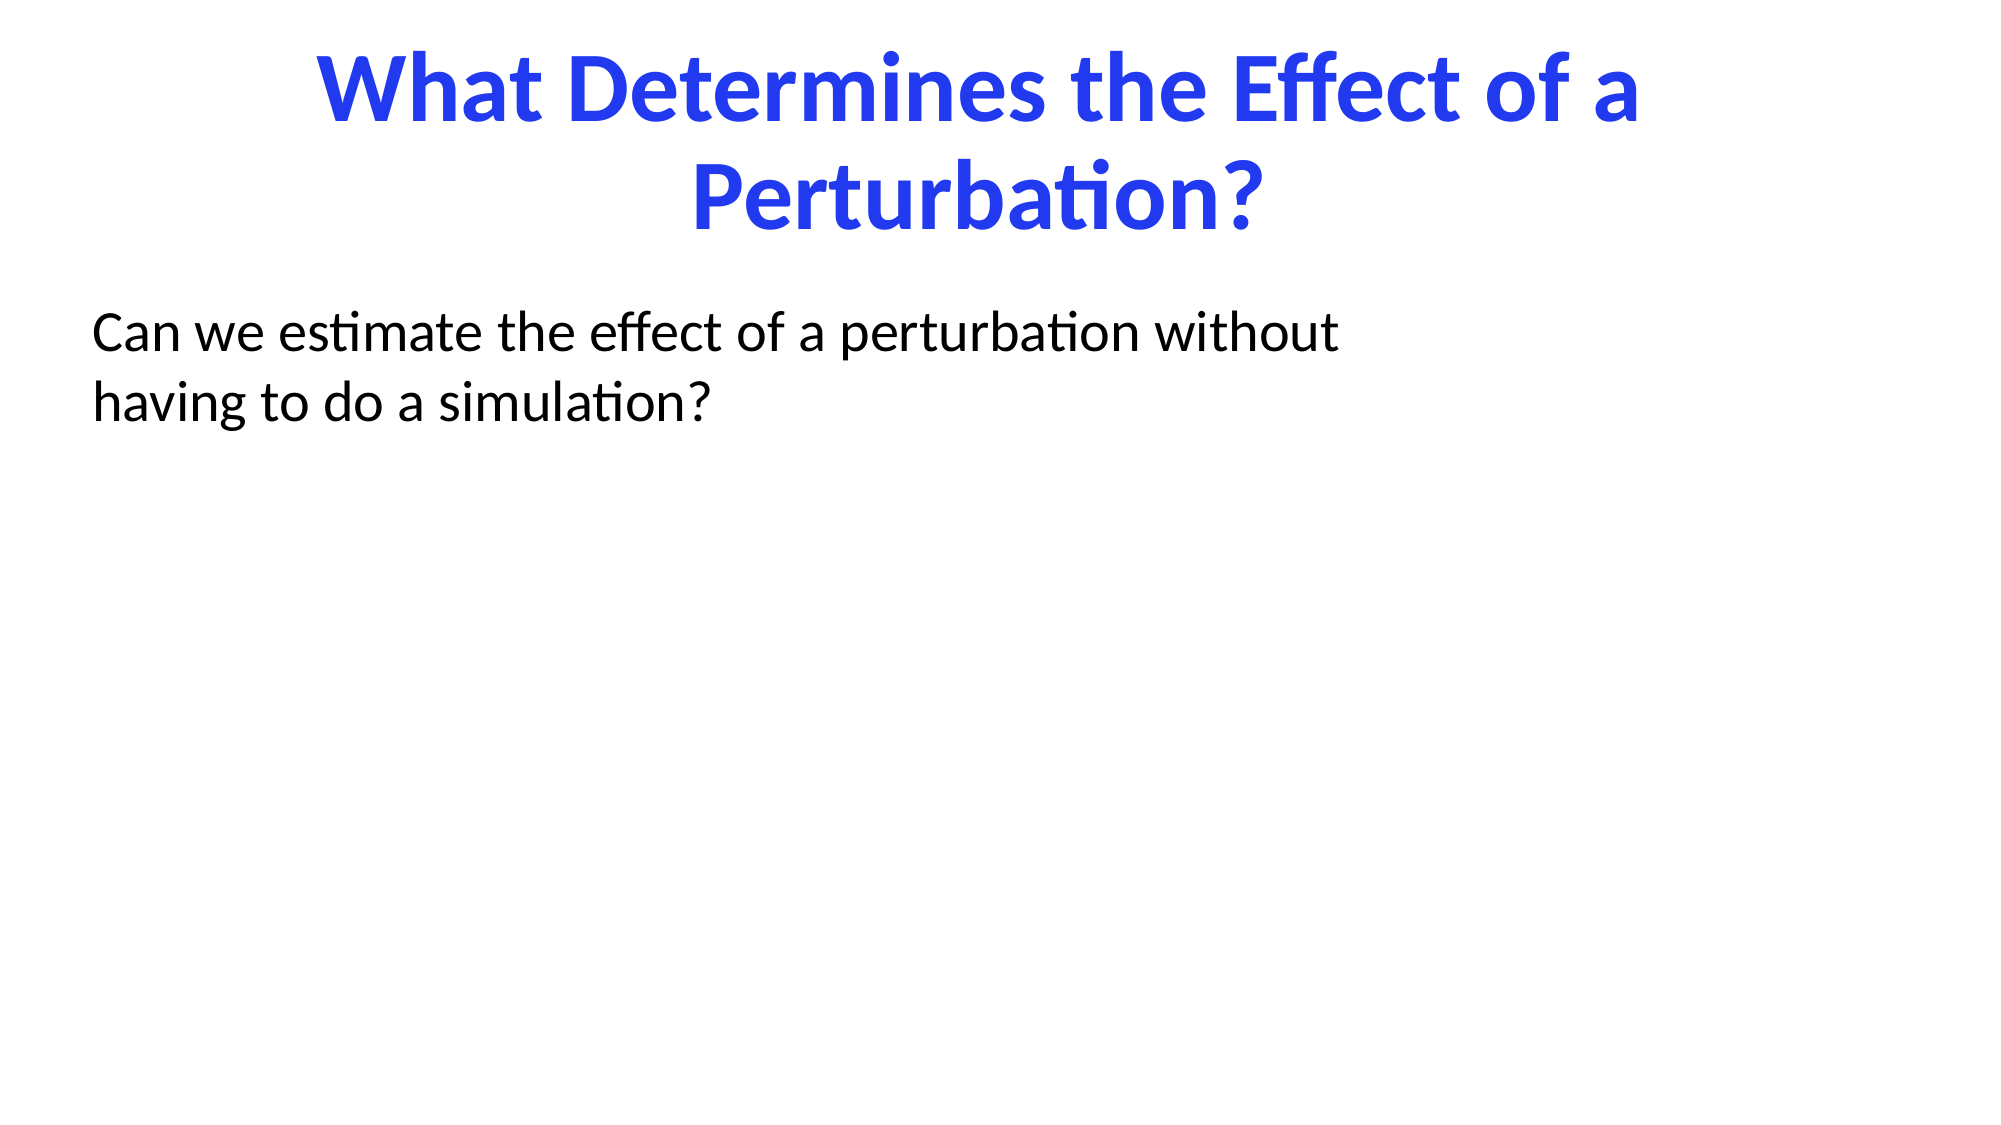

# What Determines the Effect of a Perturbation?
Can we estimate the effect of a perturbation without
having to do a simulation?